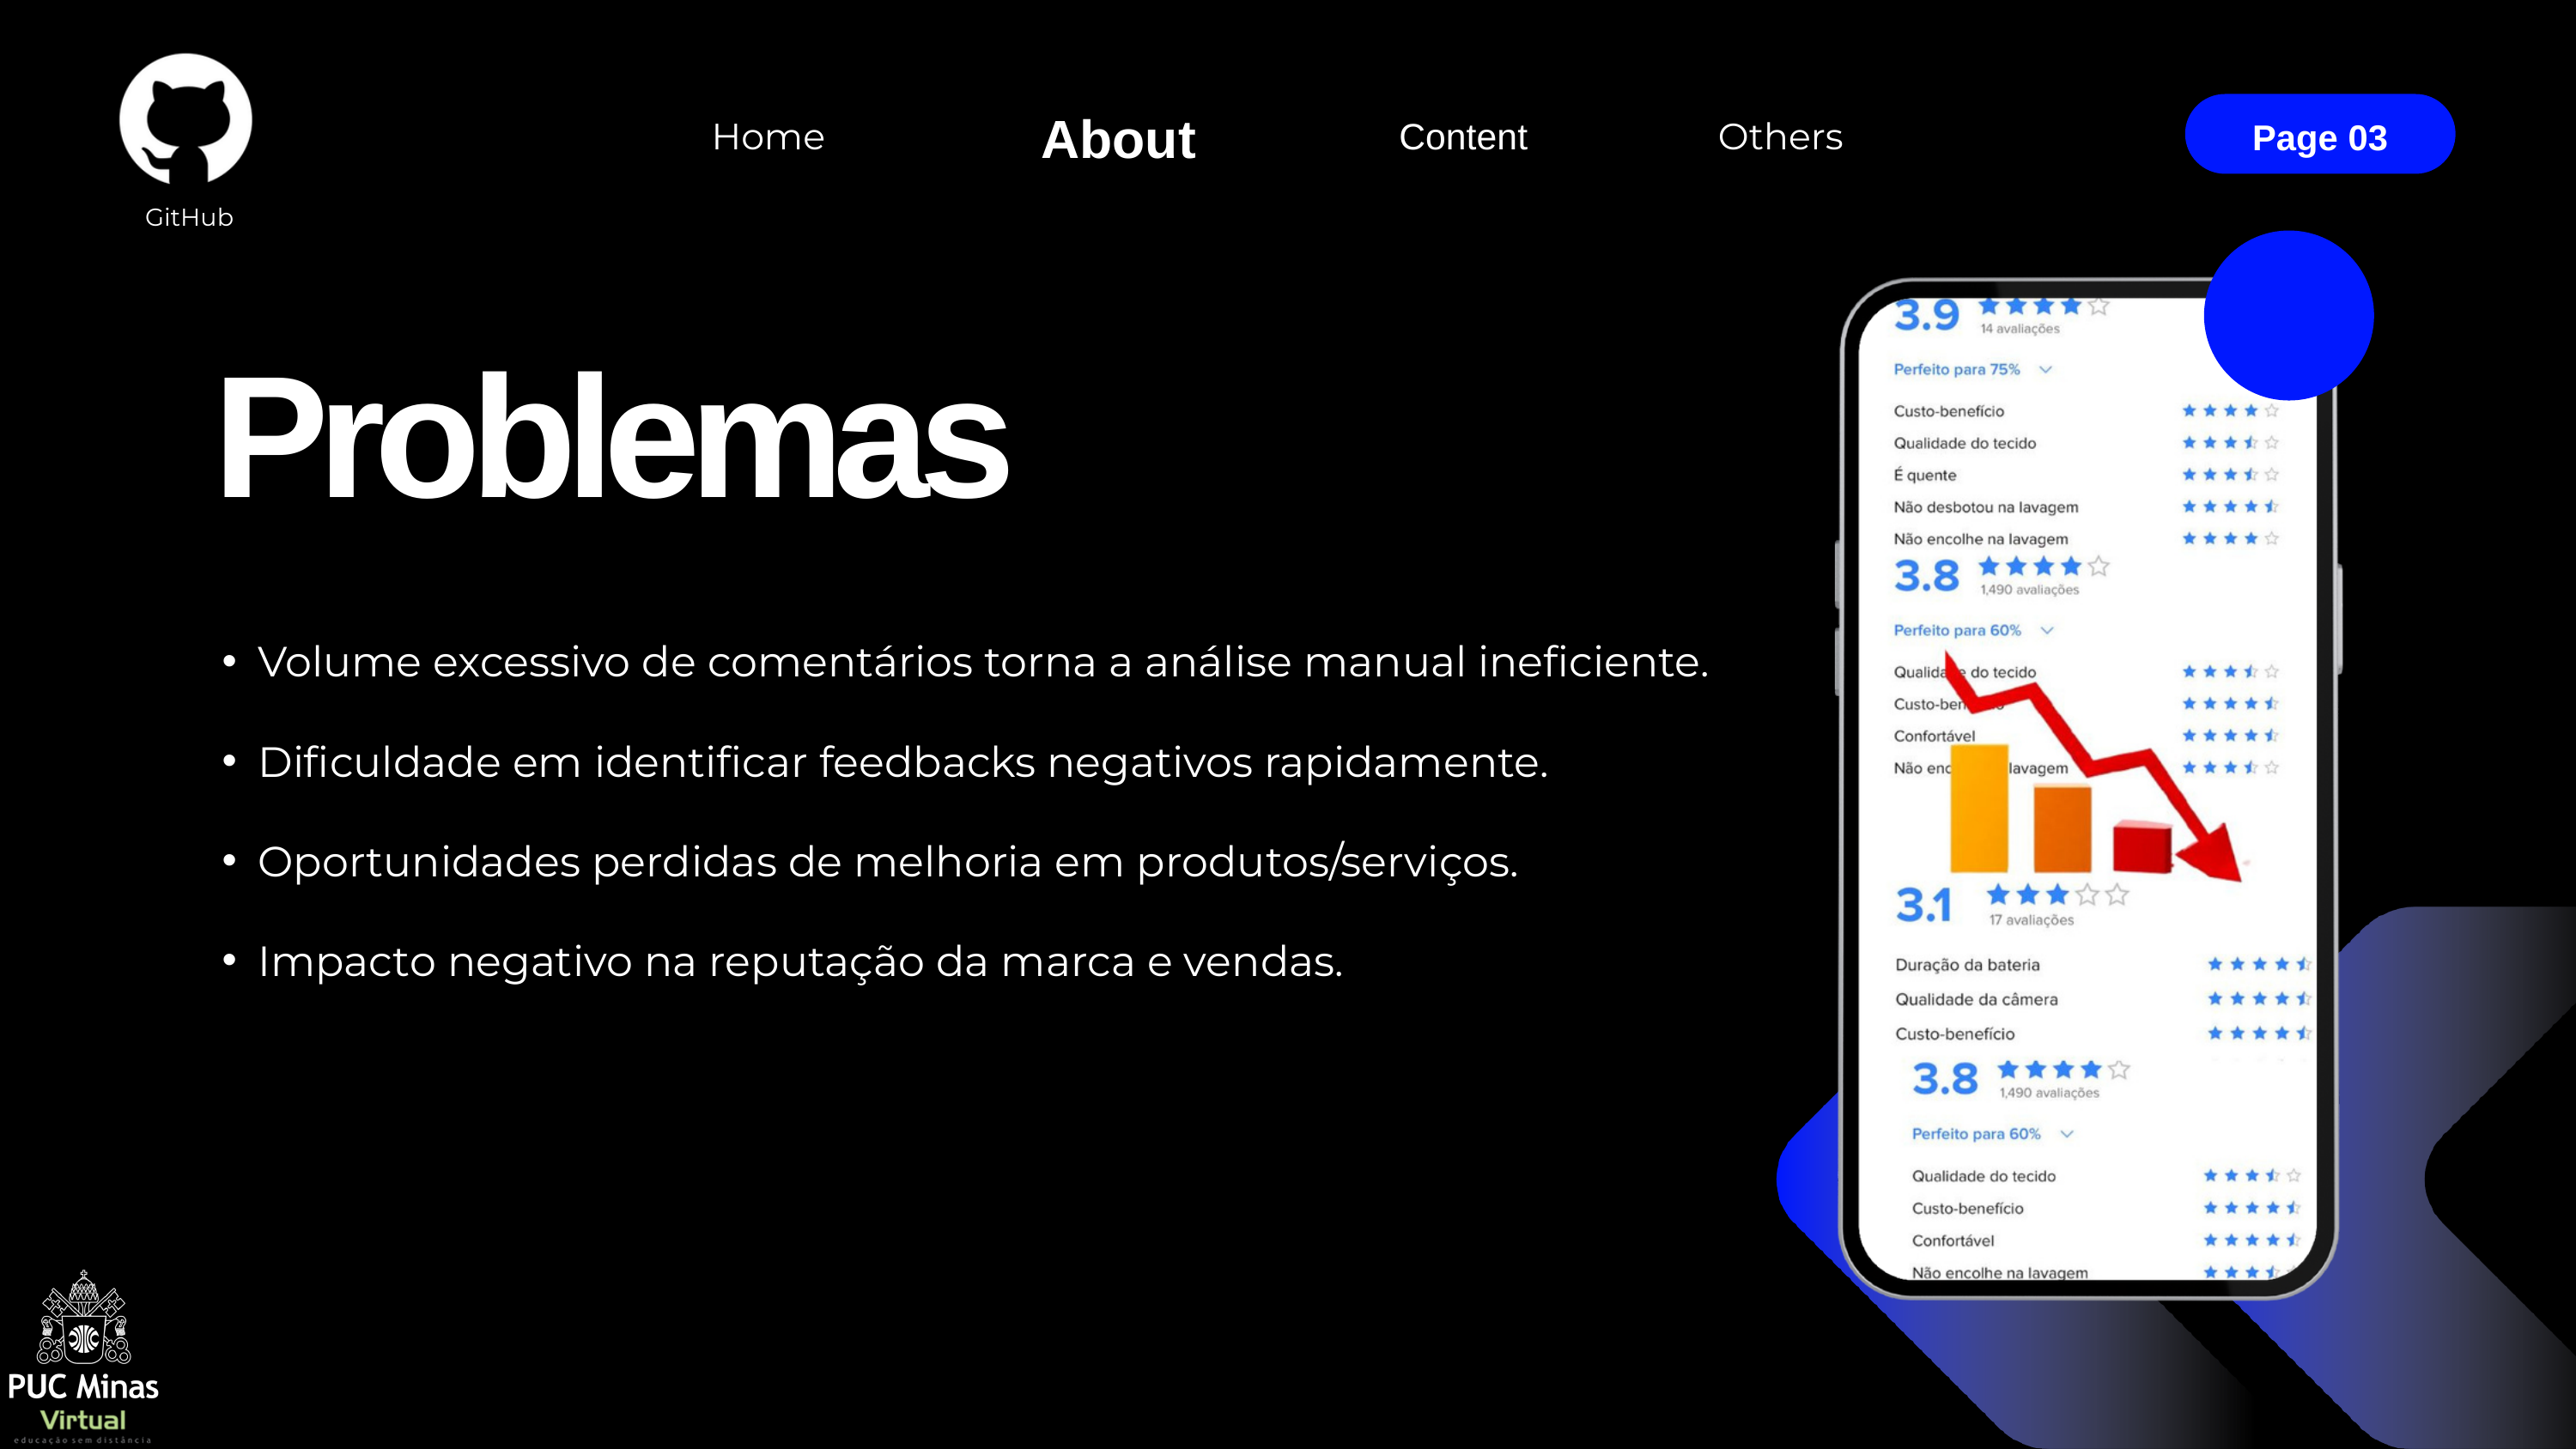

About

Home
Others
Content
Page 03
GitHub

Problemas
Volume excessivo de comentários torna a análise manual ineficiente.

Dificuldade em identificar feedbacks negativos rapidamente.

Oportunidades perdidas de melhoria em produtos/serviços.

Impacto negativo na reputação da marca e vendas.